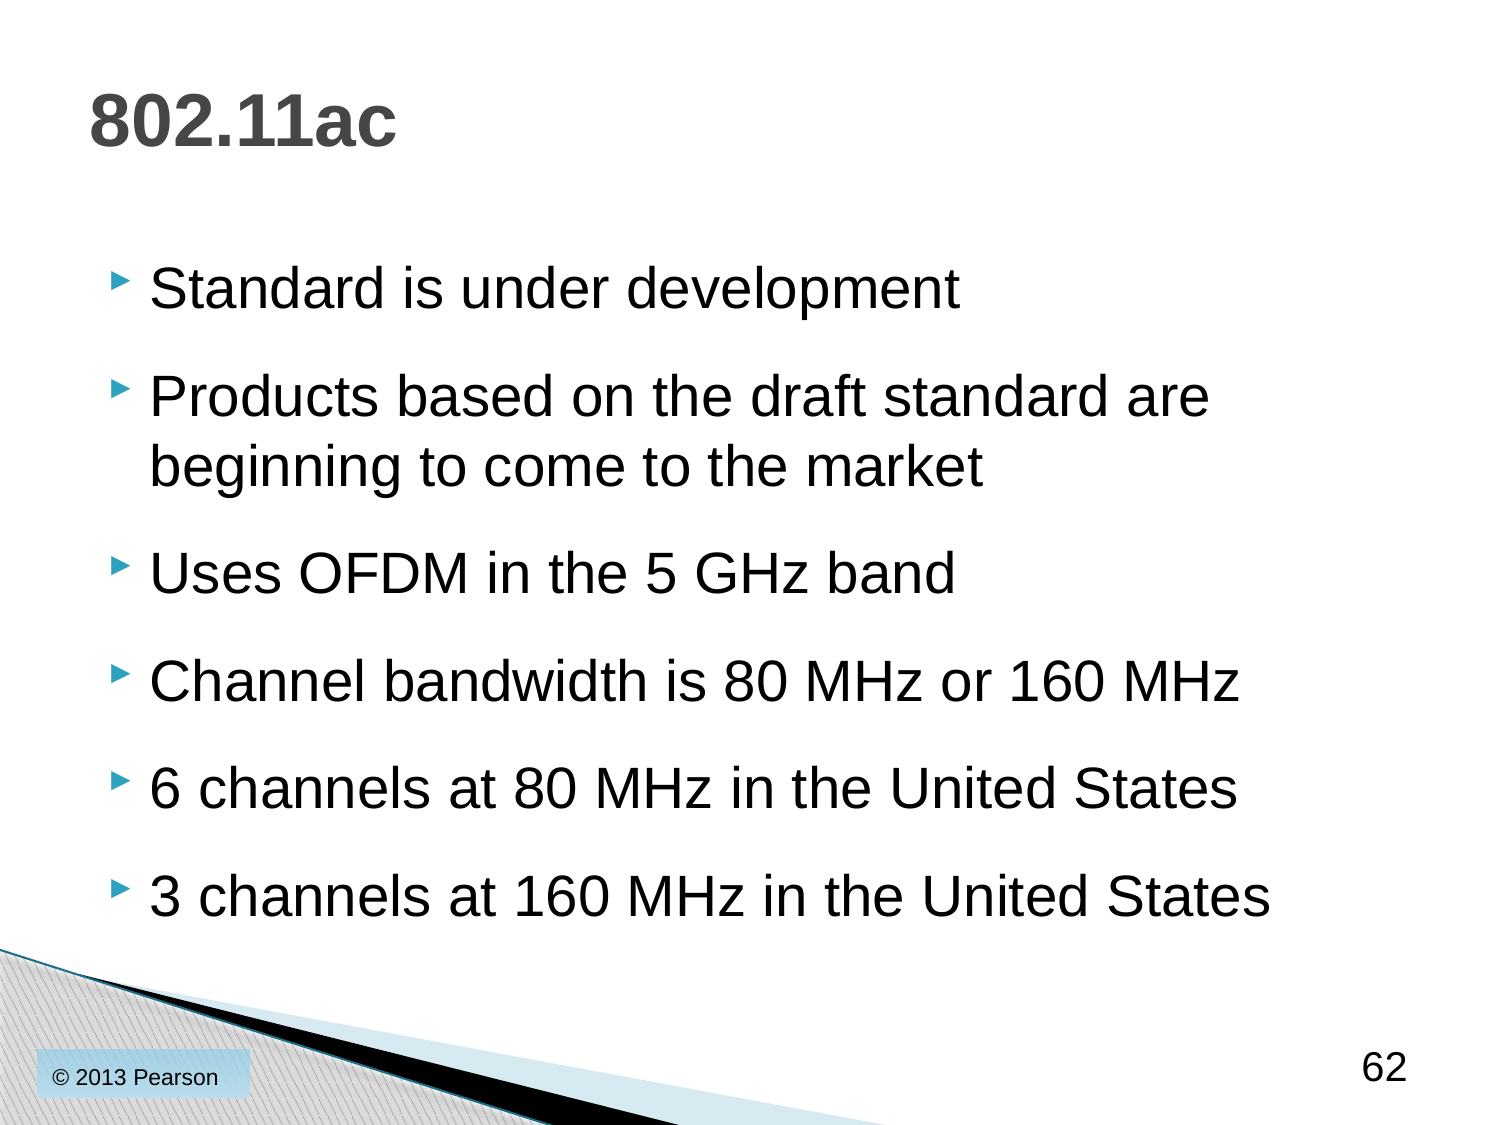

# 802.11ac
Standard is under development
Products based on the draft standard are beginning to come to the market
Uses OFDM in the 5 GHz band
Channel bandwidth is 80 MHz or 160 MHz
6 channels at 80 MHz in the United States
3 channels at 160 MHz in the United States
62
© 2013 Pearson